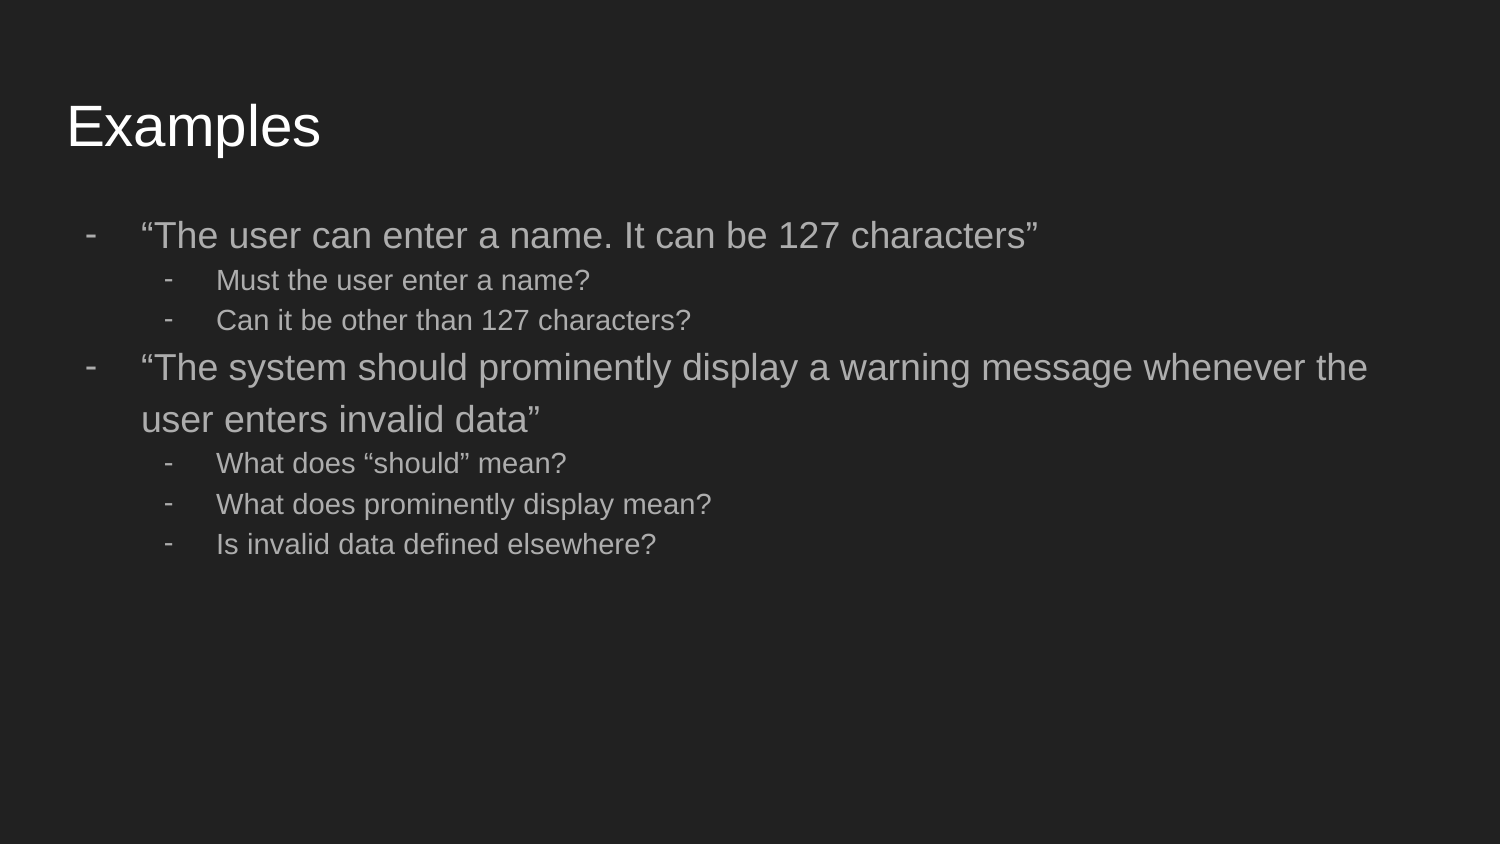

# Examples
“The user can enter a name. It can be 127 characters”
Must the user enter a name?
Can it be other than 127 characters?
“The system should prominently display a warning message whenever the user enters invalid data”
What does “should” mean?
What does prominently display mean?
Is invalid data defined elsewhere?